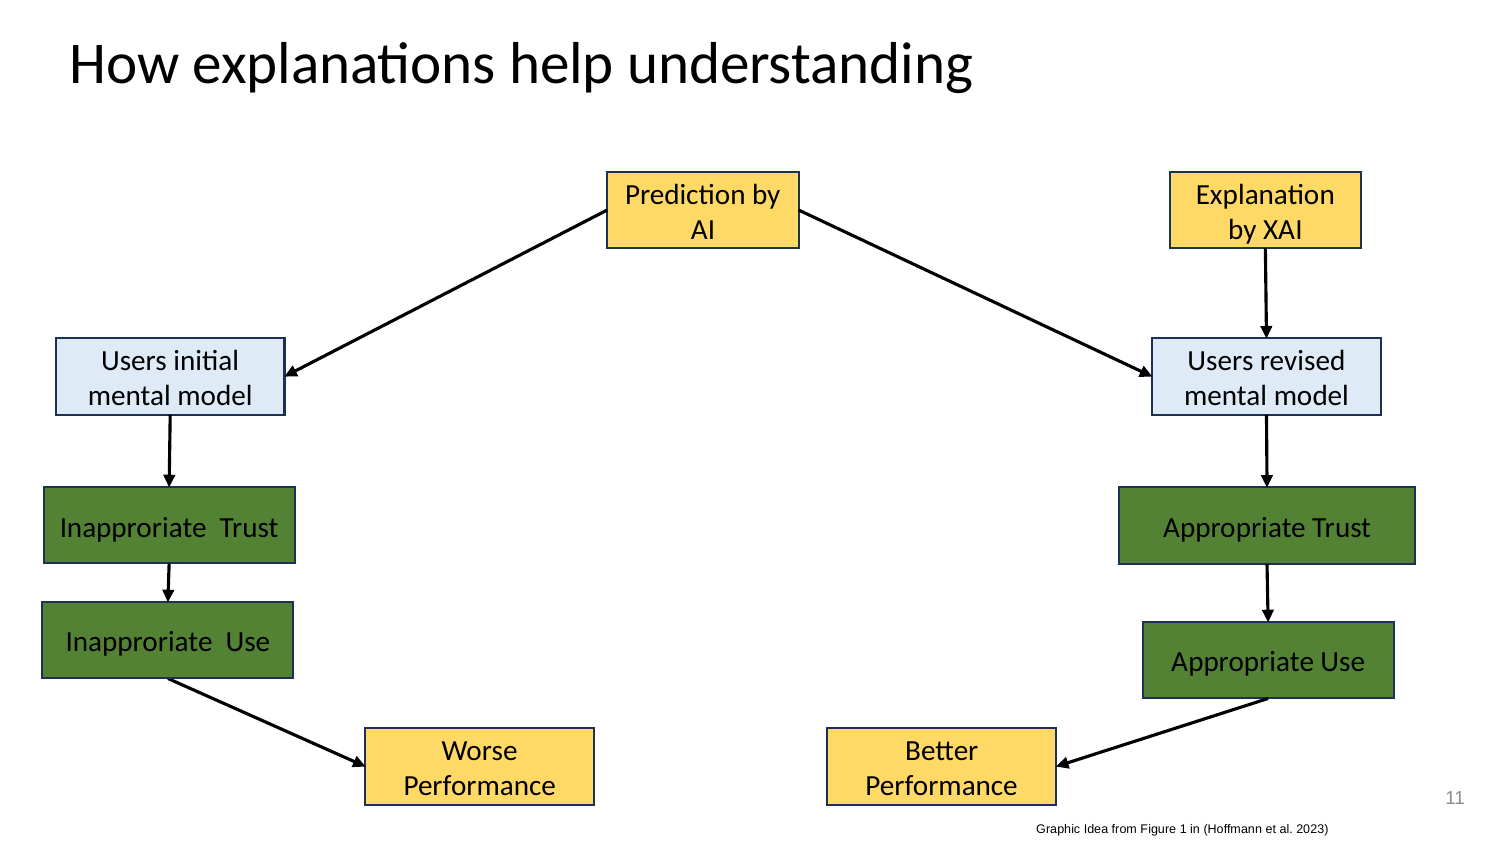

# How explanations help understanding
Prediction by AI
Explanation by XAI
Users initial mental model
Users revised mental model
Inapproriate  Trust
Appropriate Trust
Inapproriate  Use
Appropriate Use
Worse Performance
Better Performance
11
Graphic Idea from Figure 1 in (Hoffmann et al. 2023)